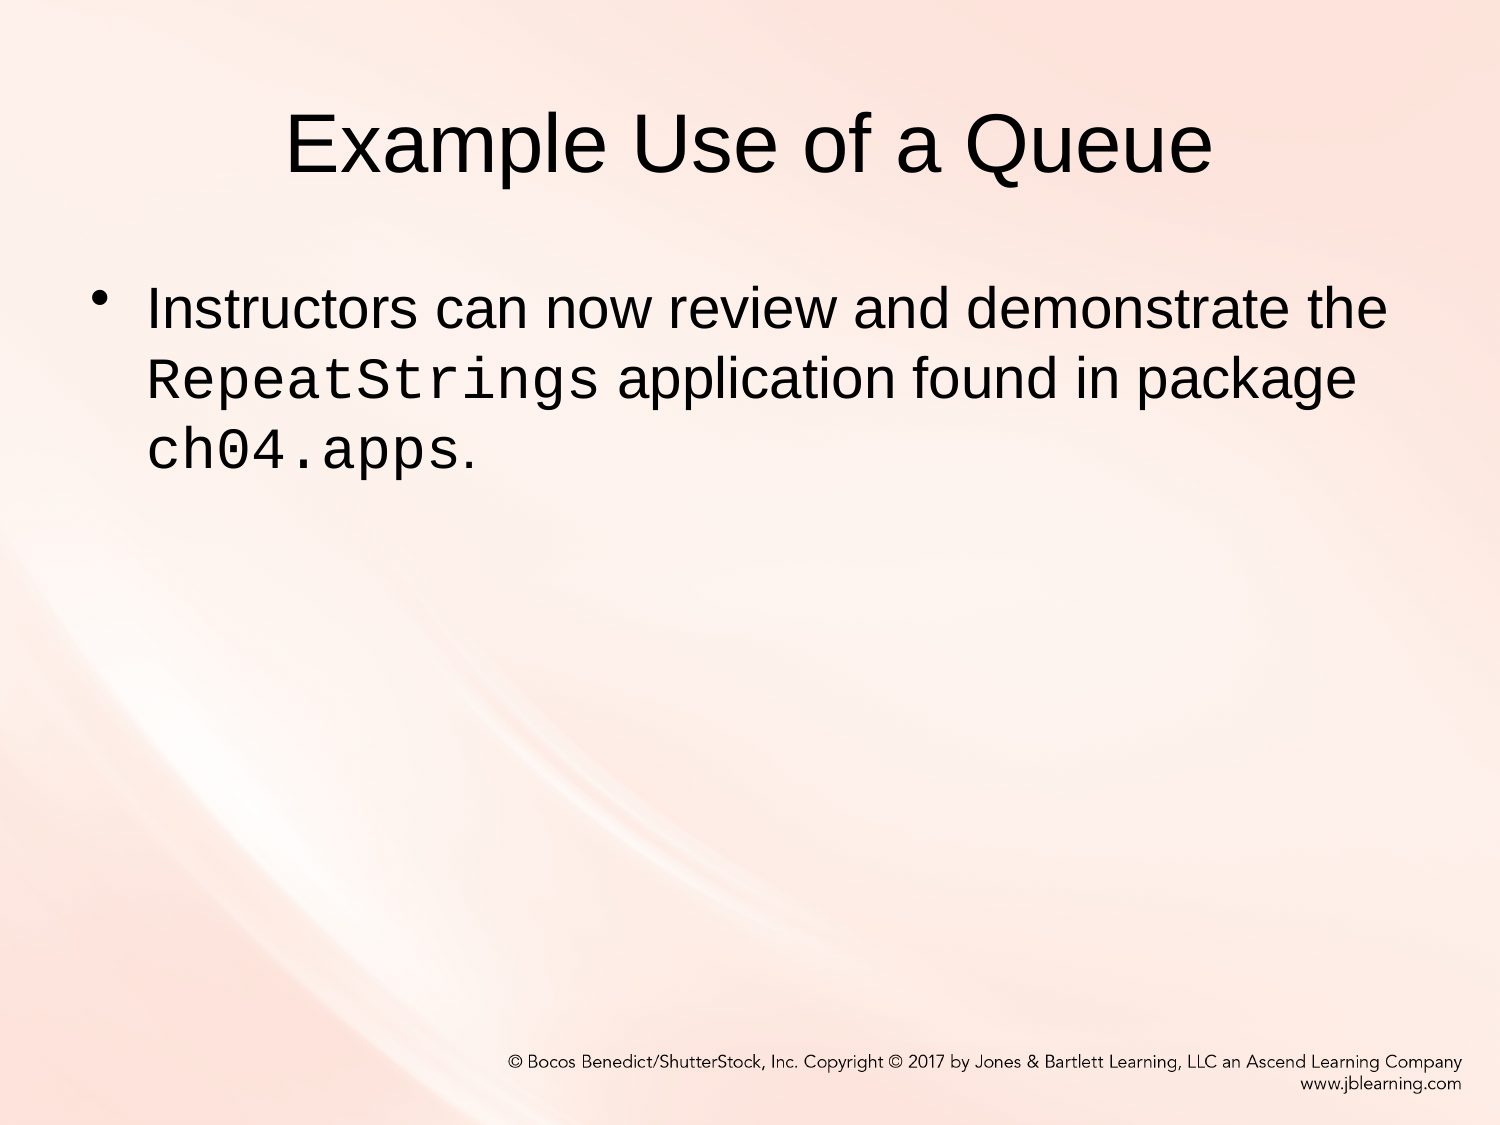

# Example Use of a Queue
Instructors can now review and demonstrate the RepeatStrings application found in package ch04.apps.